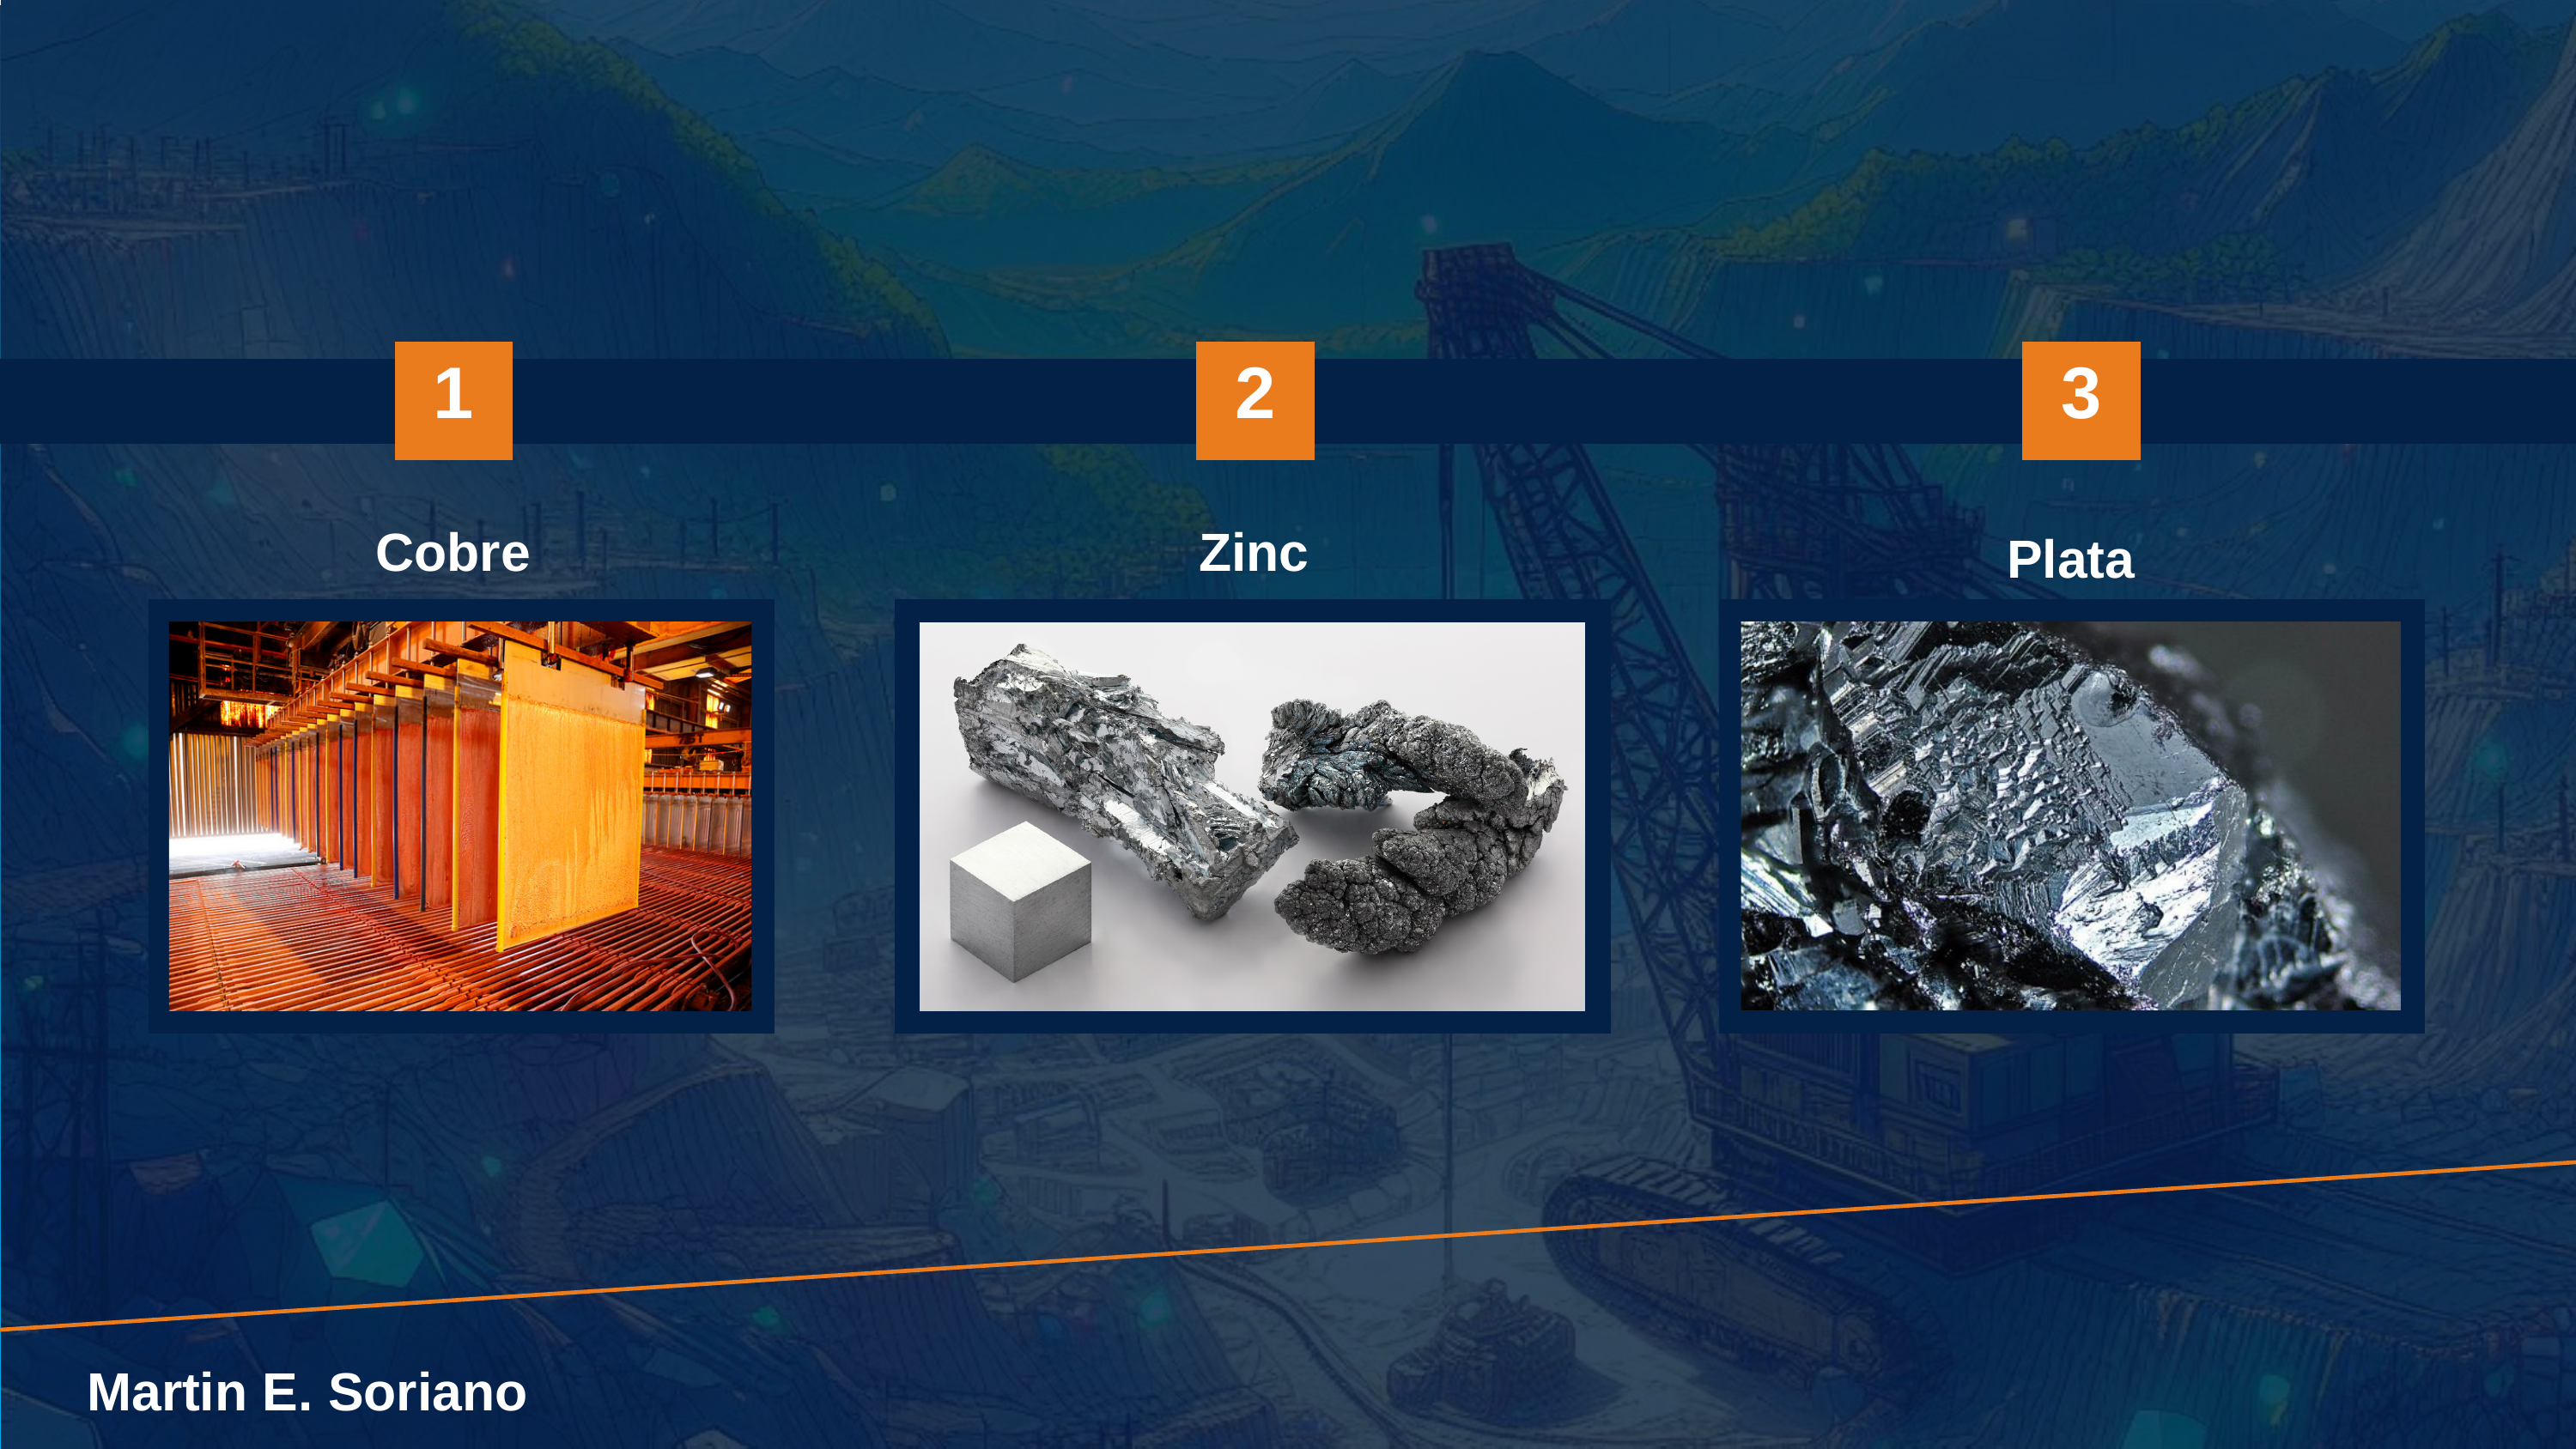

1

2

3

Cobre
Zinc
Plata

Martin E. Soriano